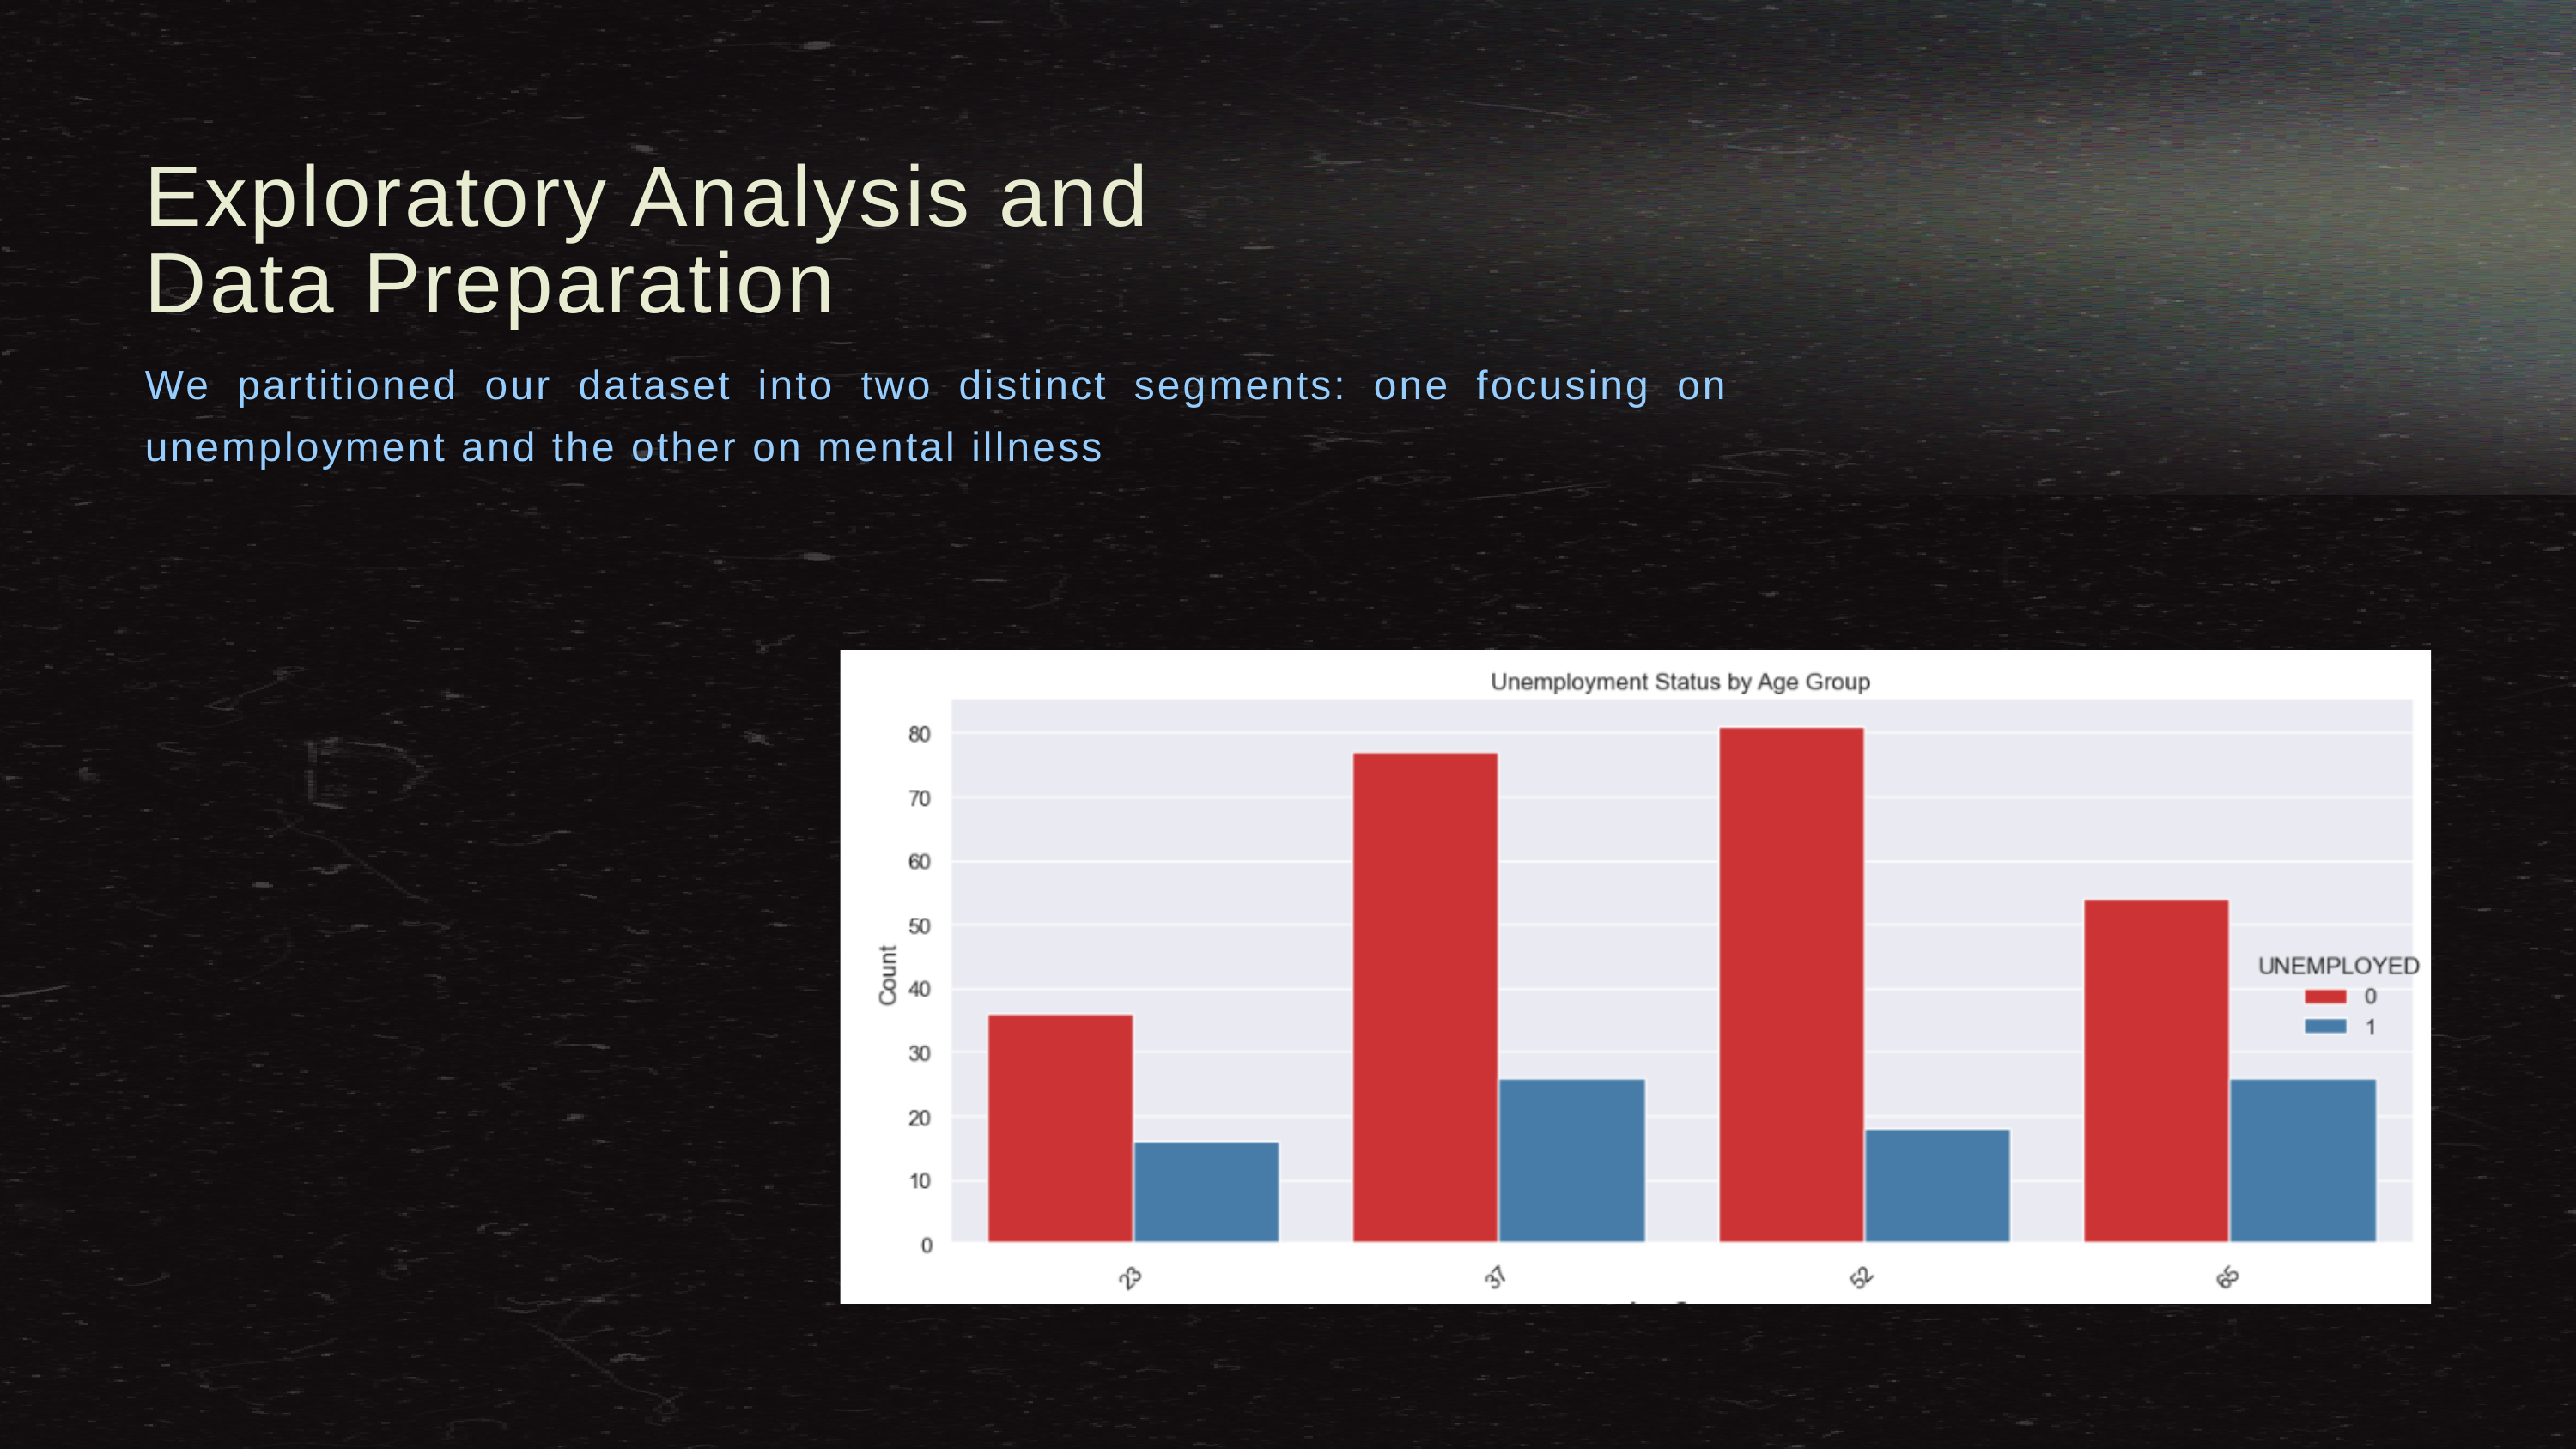

Exploratory Analysis and Data Preparation
We partitioned our dataset into two distinct segments: one focusing on unemployment and the other on mental illness